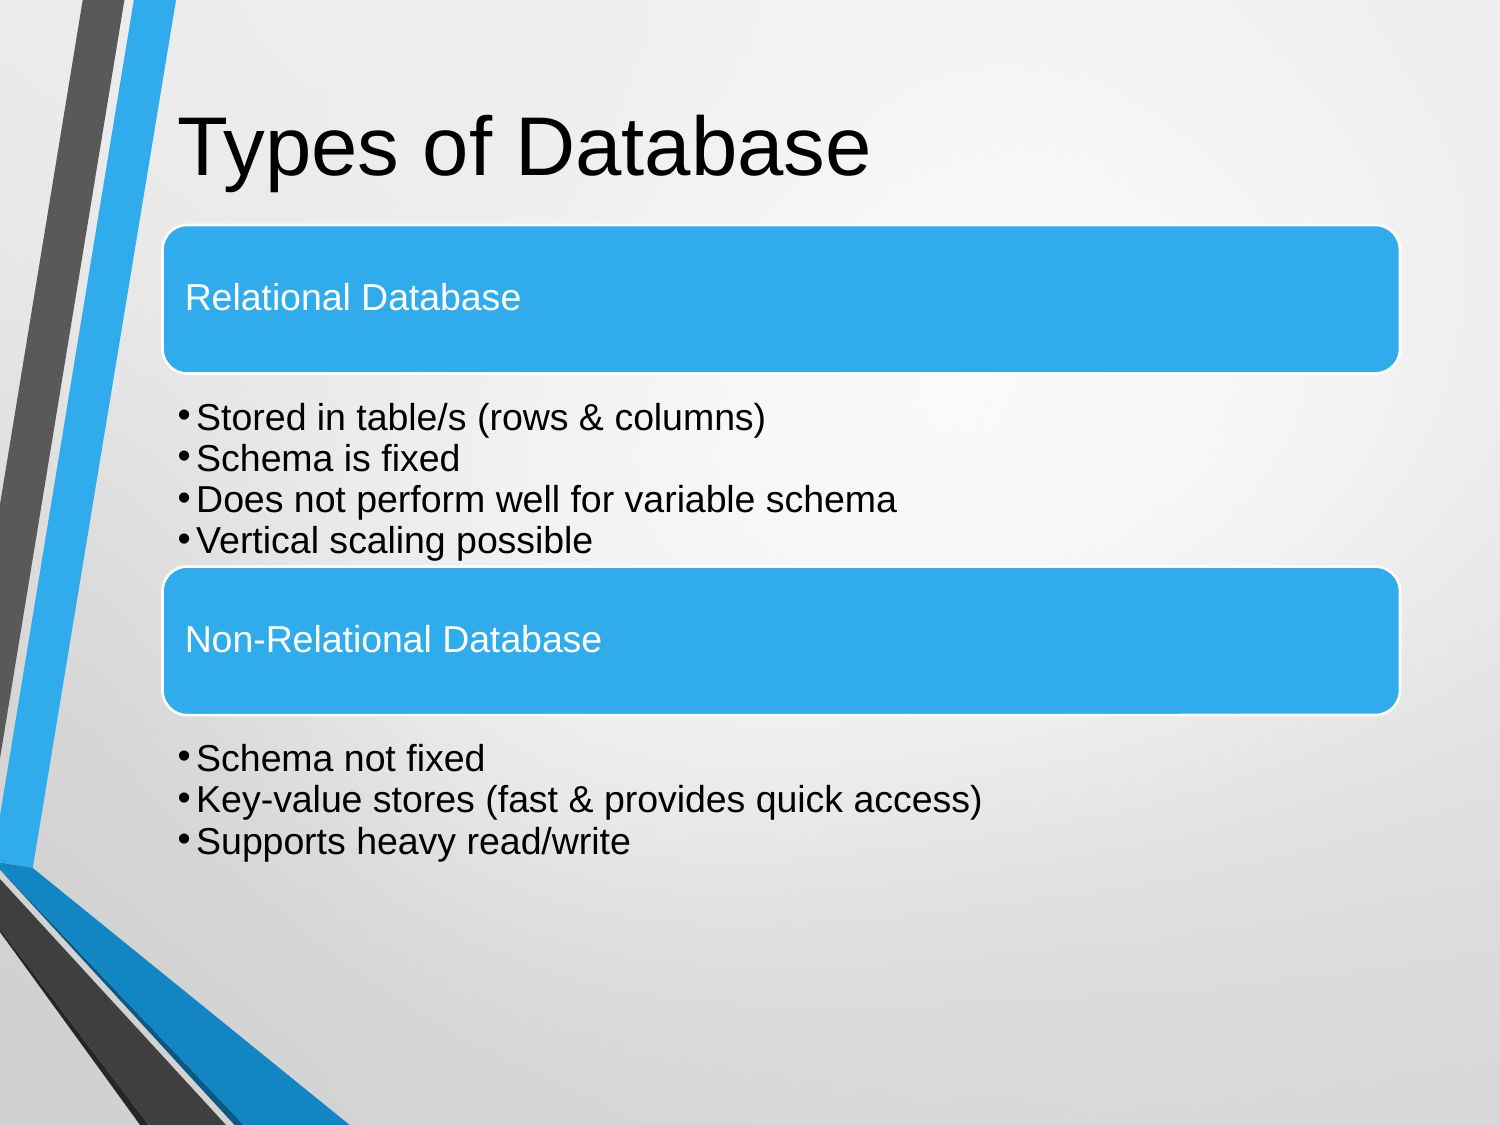

# Types of Database
Relational Database
Stored in table/s (rows & columns)
Schema is fixed
Does not perform well for variable schema
Vertical scaling possible
Non-Relational Database
Schema not fixed
Key-value stores (fast & provides quick access)
Supports heavy read/write